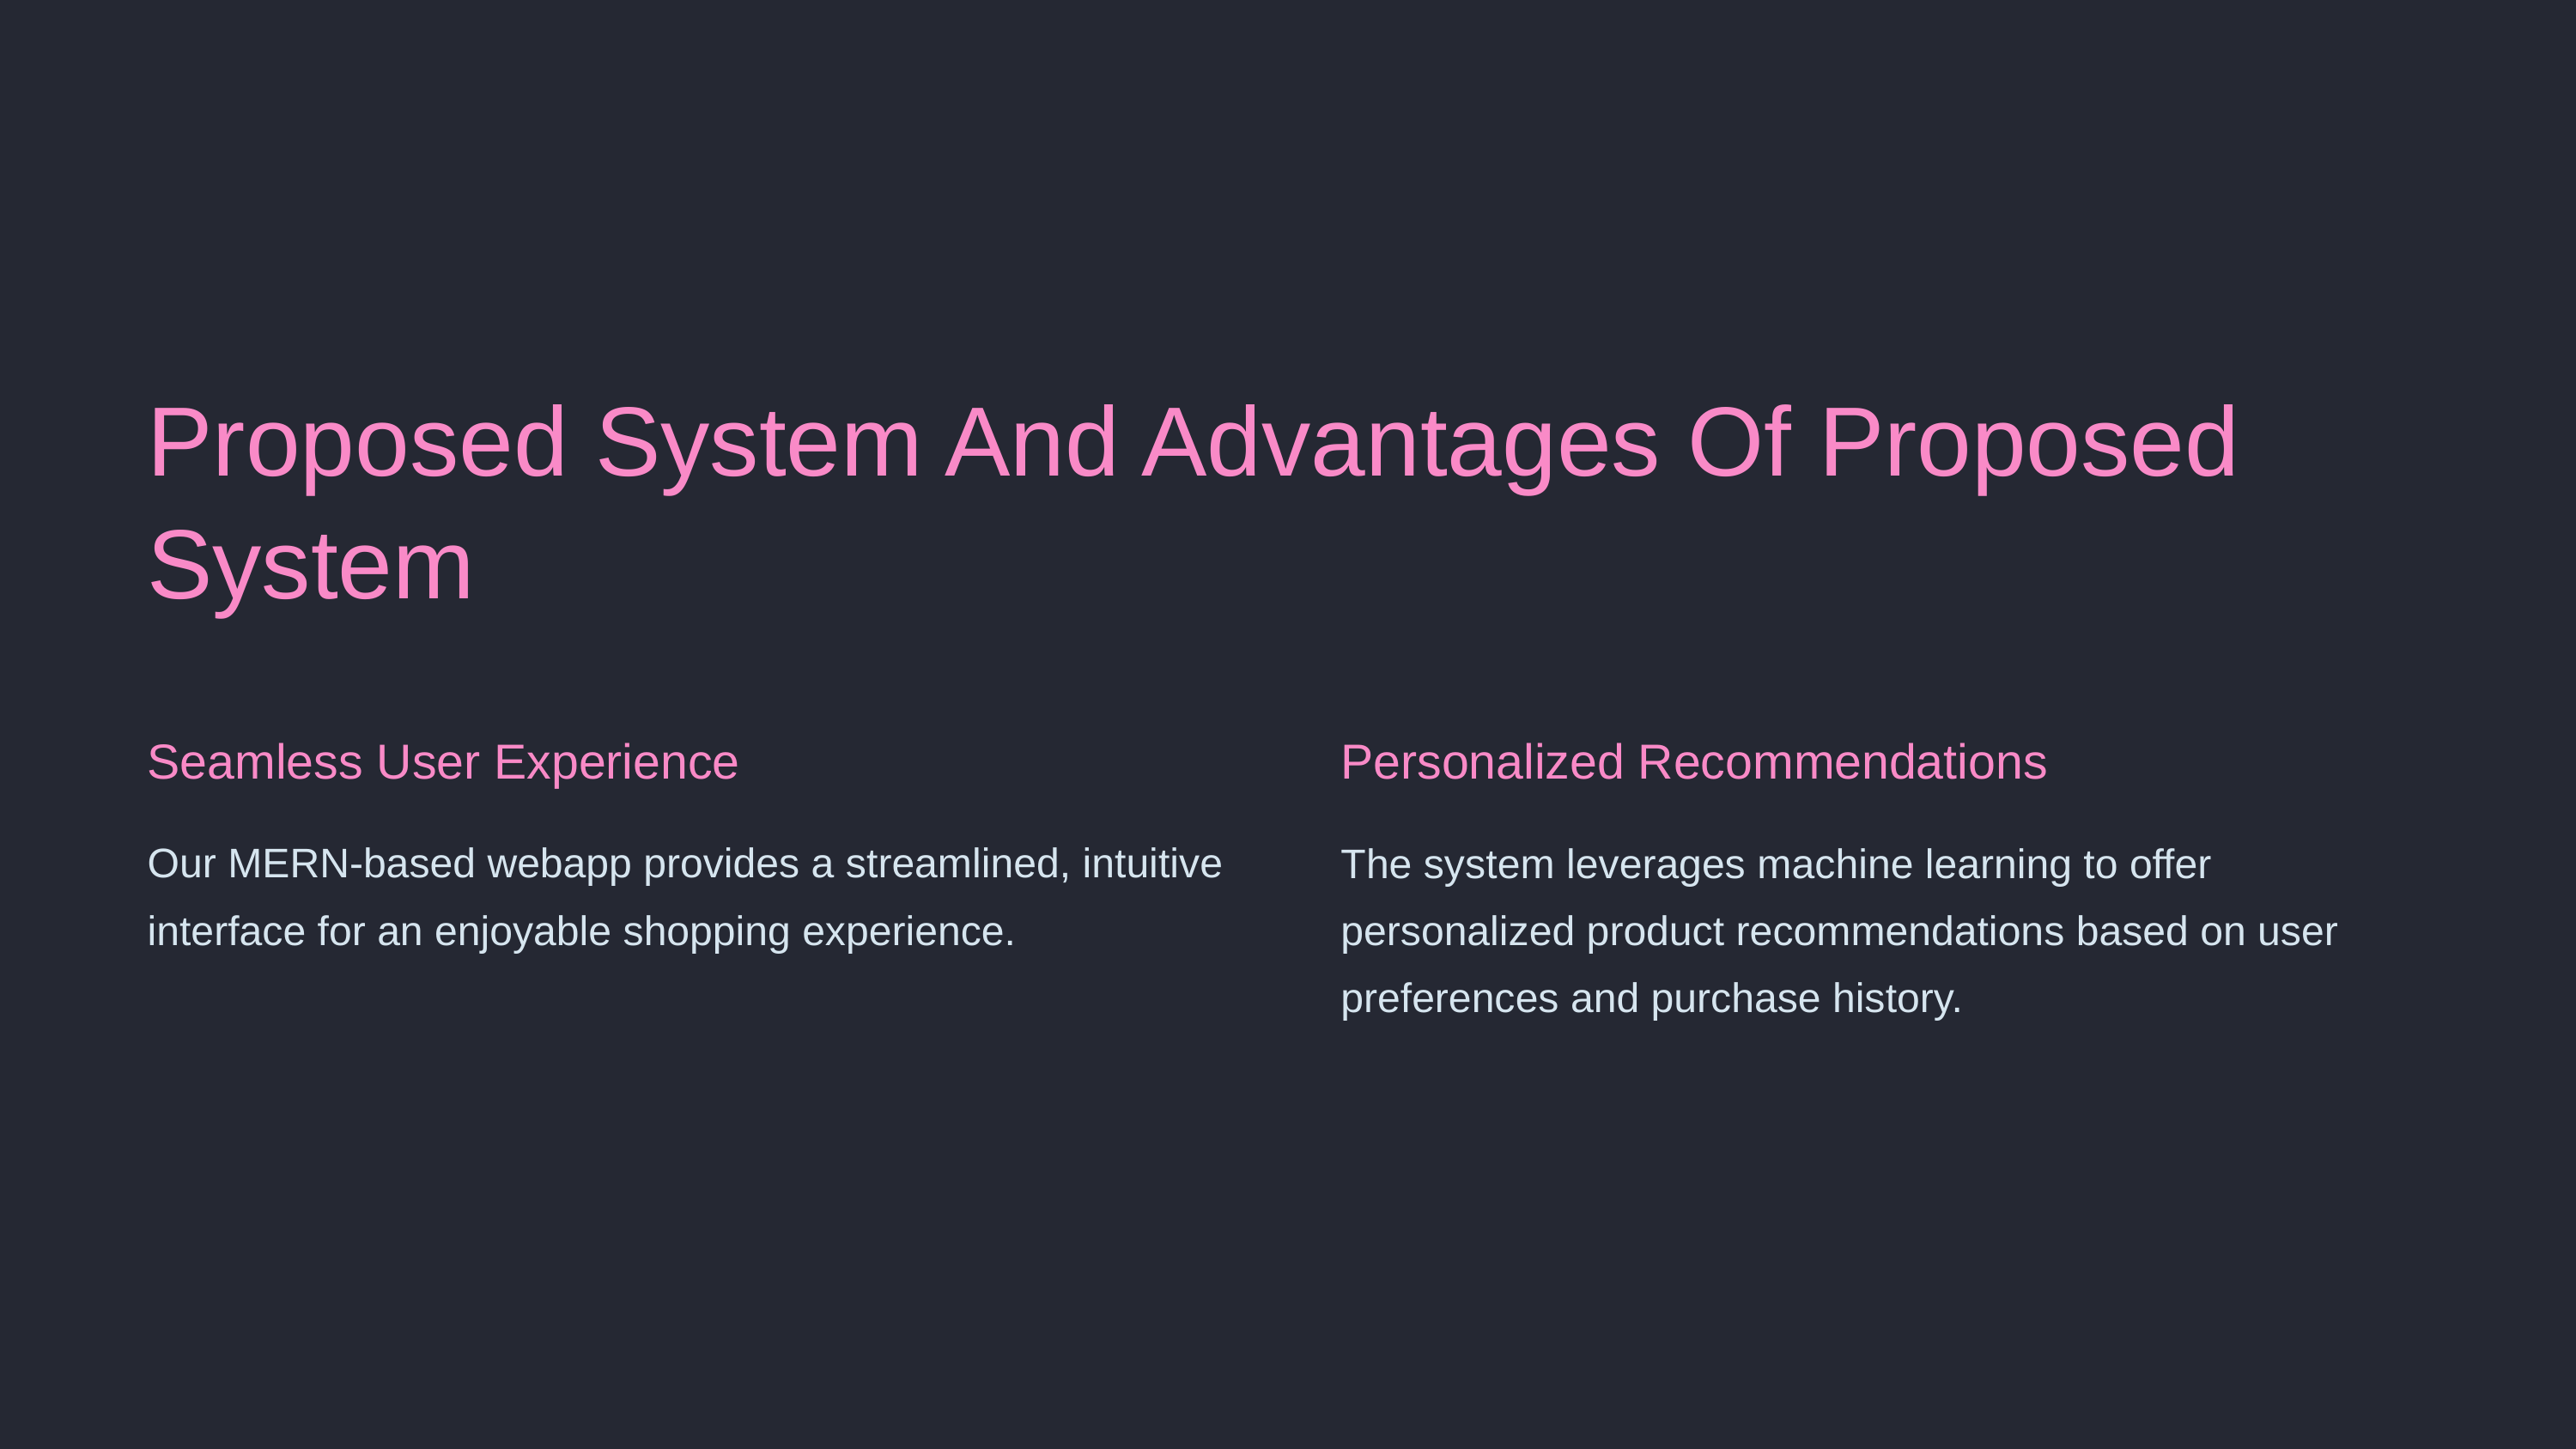

Proposed System And Advantages Of Proposed System
Seamless User Experience
Personalized Recommendations
Our MERN-based webapp provides a streamlined, intuitive interface for an enjoyable shopping experience.
The system leverages machine learning to offer personalized product recommendations based on user preferences and purchase history.